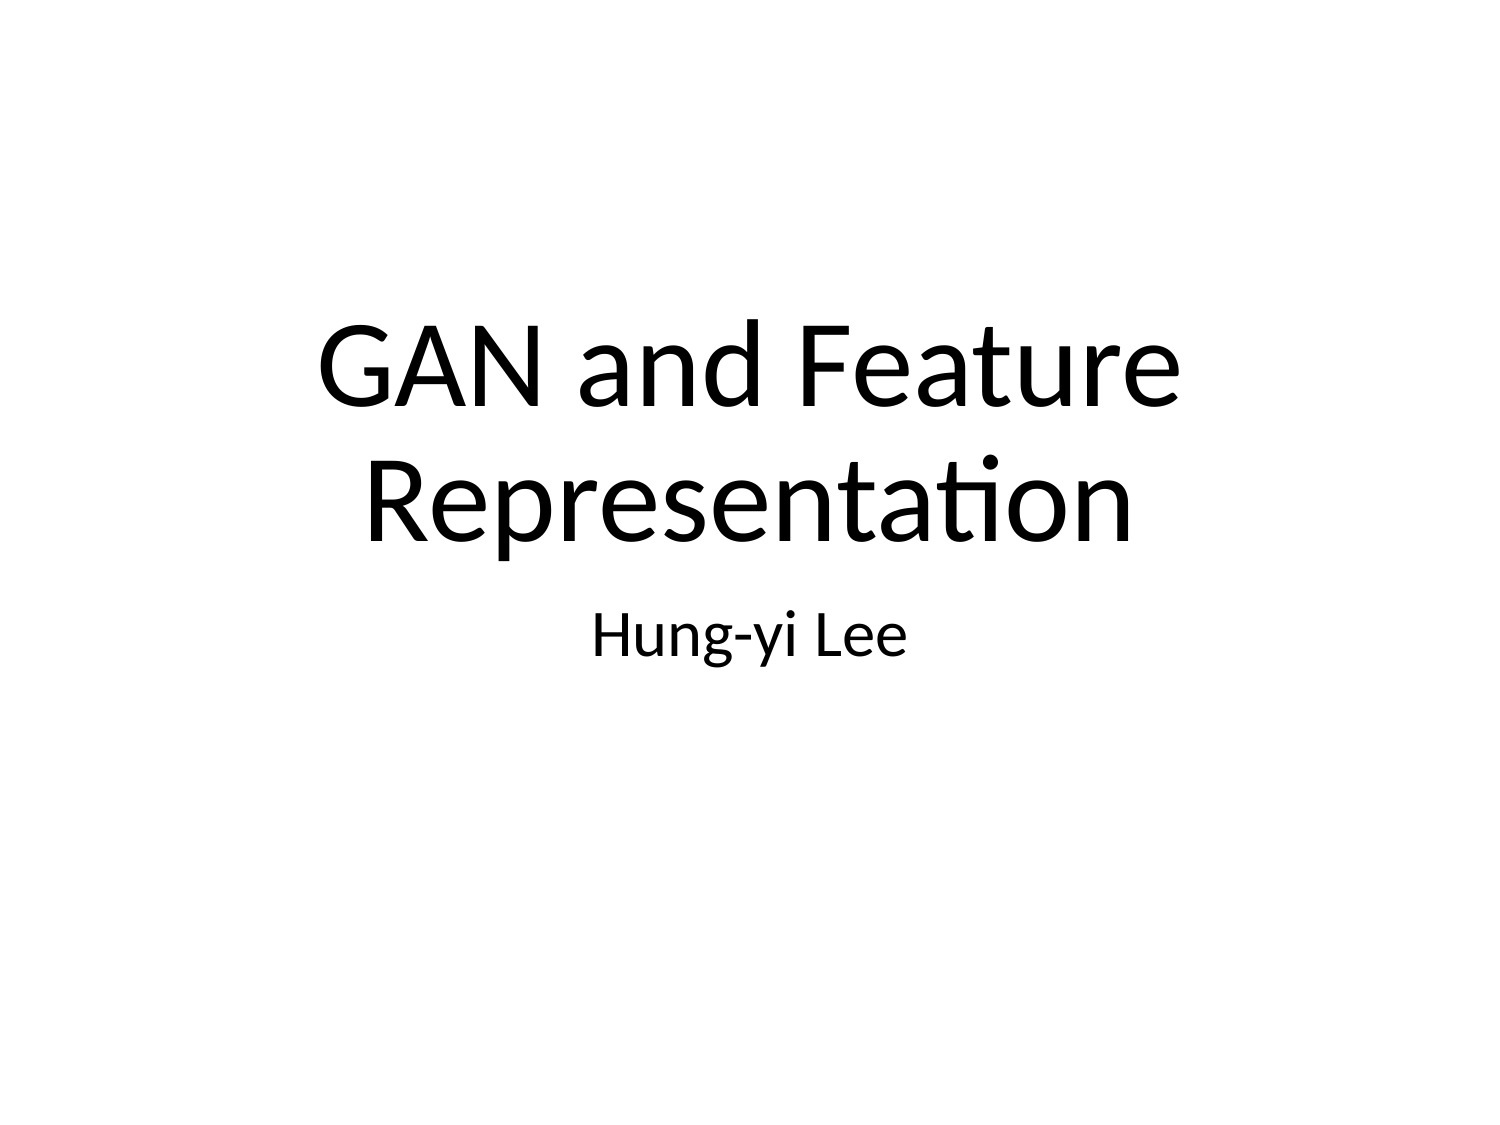

# GAN and Feature Representation
Hung-yi Lee